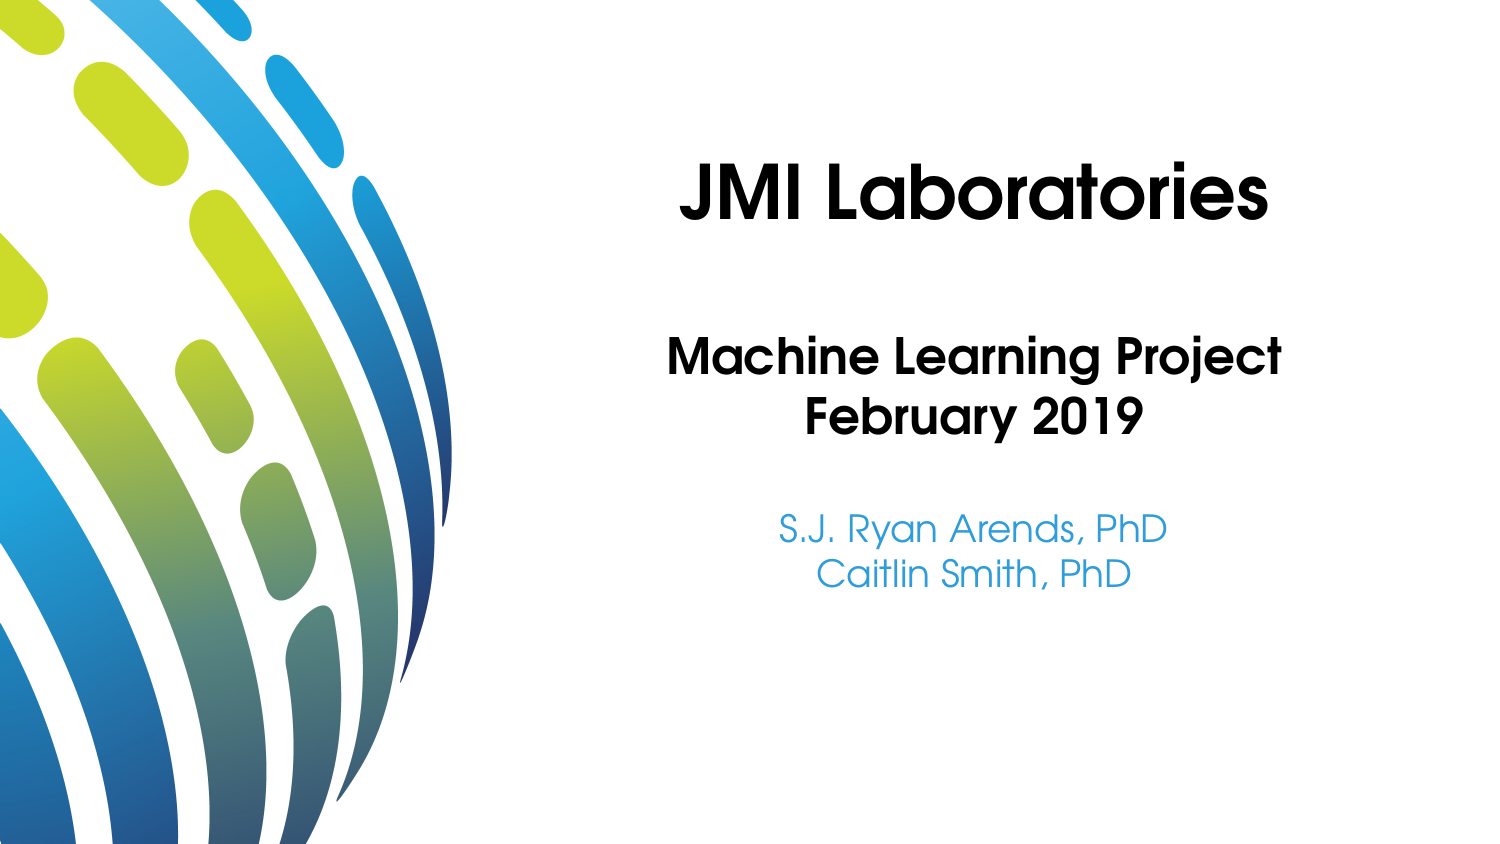

JMI Laboratories

Machine Learning Project
February 2019

S.J. Ryan Arends, PhD
Caitlin Smith, PhD